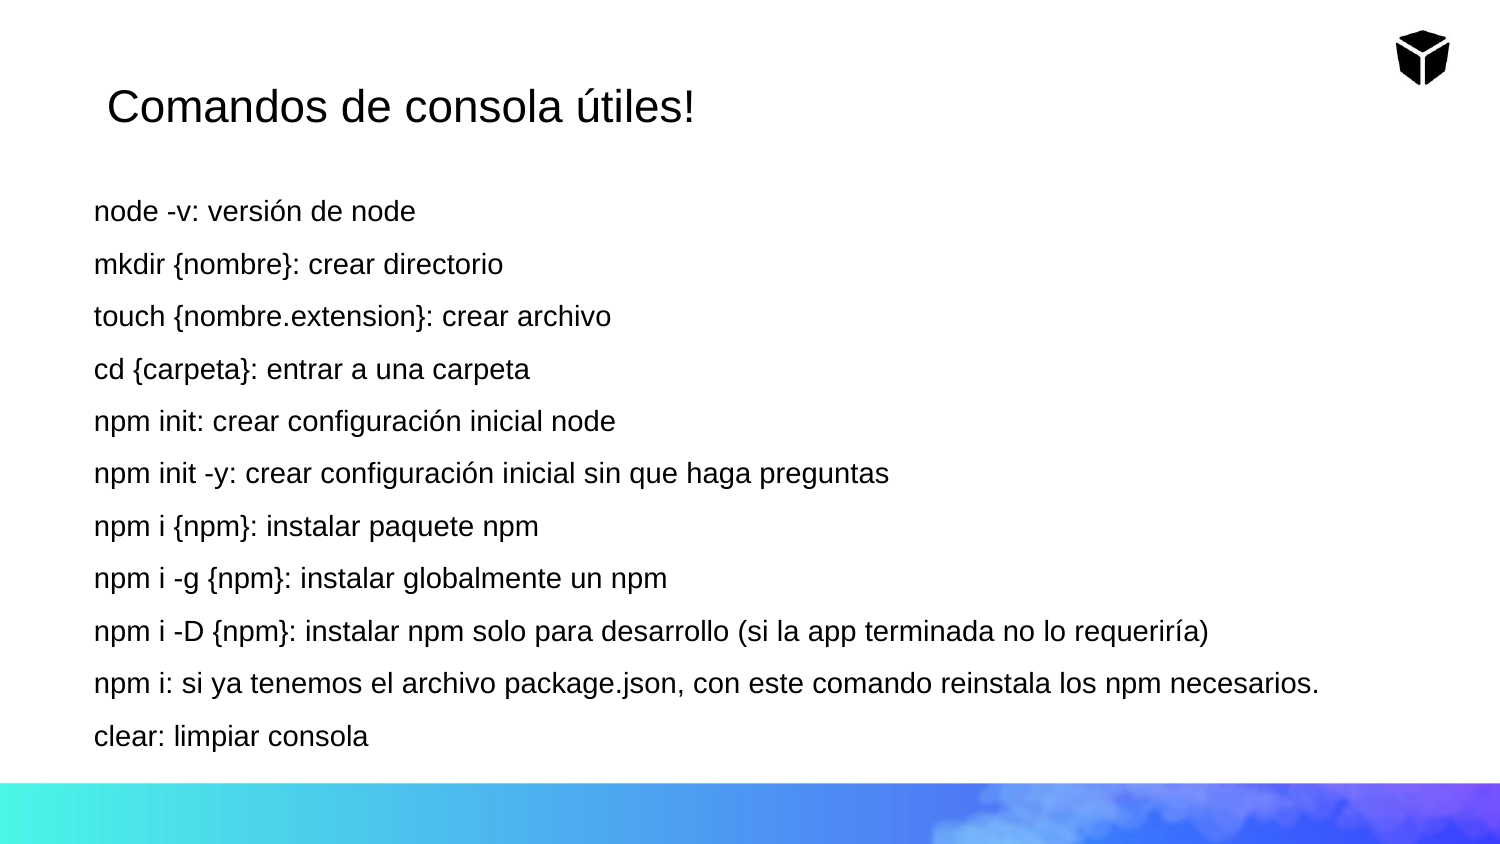

Comandos de consola útiles!
node -v: versión de node
mkdir {nombre}: crear directorio
touch {nombre.extension}: crear archivo
cd {carpeta}: entrar a una carpeta
npm init: crear configuración inicial node
npm init -y: crear configuración inicial sin que haga preguntas
npm i {npm}: instalar paquete npm
npm i -g {npm}: instalar globalmente un npm
npm i -D {npm}: instalar npm solo para desarrollo (si la app terminada no lo requeriría)
npm i: si ya tenemos el archivo package.json, con este comando reinstala los npm necesarios.
clear: limpiar consola